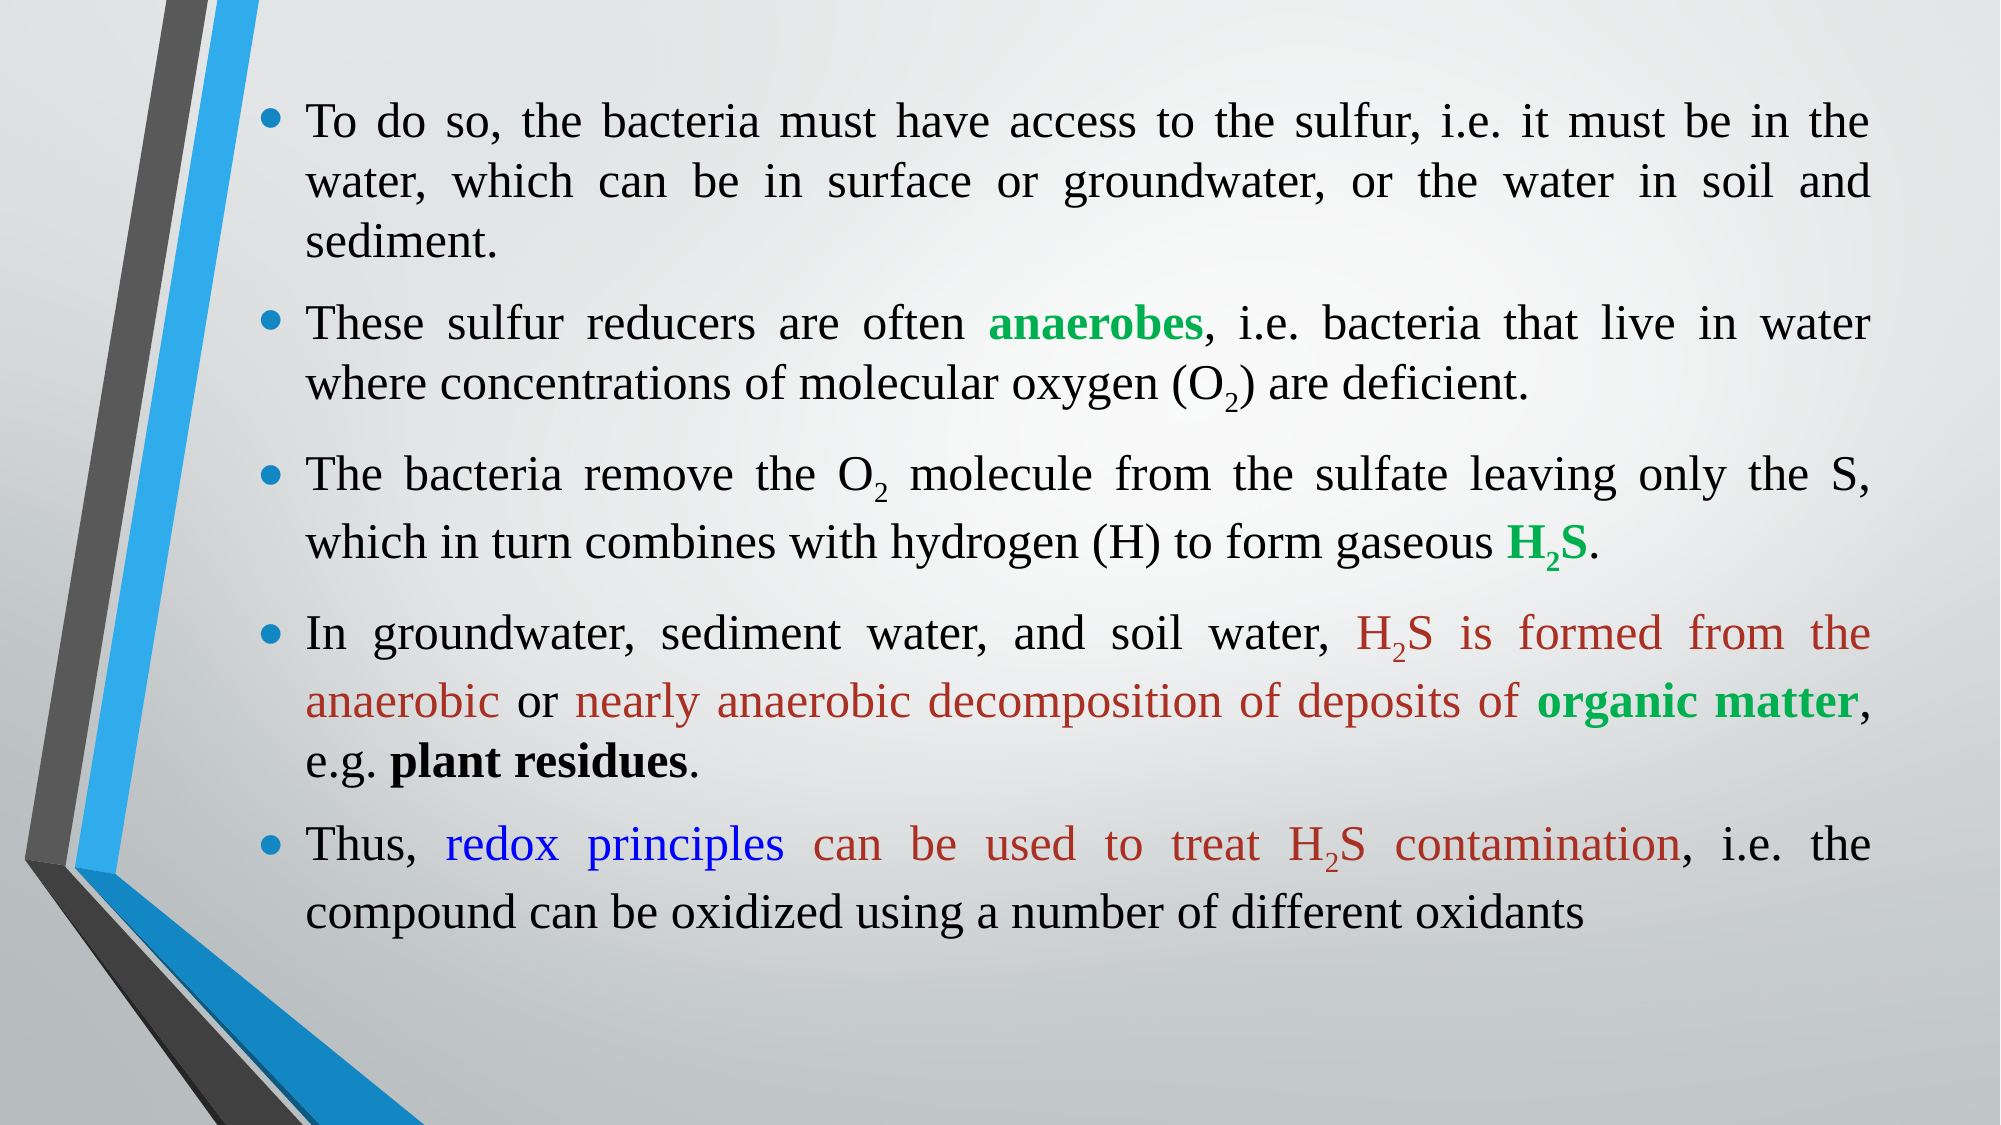

To do so, the bacteria must have access to the sulfur, i.e. it must be in the water, which can be in surface or groundwater, or the water in soil and sediment.
These sulfur reducers are often anaerobes, i.e. bacteria that live in water where concentrations of molecular oxygen (O2) are deficient.
The bacteria remove the O2 molecule from the sulfate leaving only the S, which in turn combines with hydrogen (H) to form gaseous H2S.
In groundwater, sediment water, and soil water, H2S is formed from the anaerobic or nearly anaerobic decomposition of deposits of organic matter, e.g. plant residues.
Thus, redox principles can be used to treat H2S contamination, i.e. the compound can be oxidized using a number of different oxidants